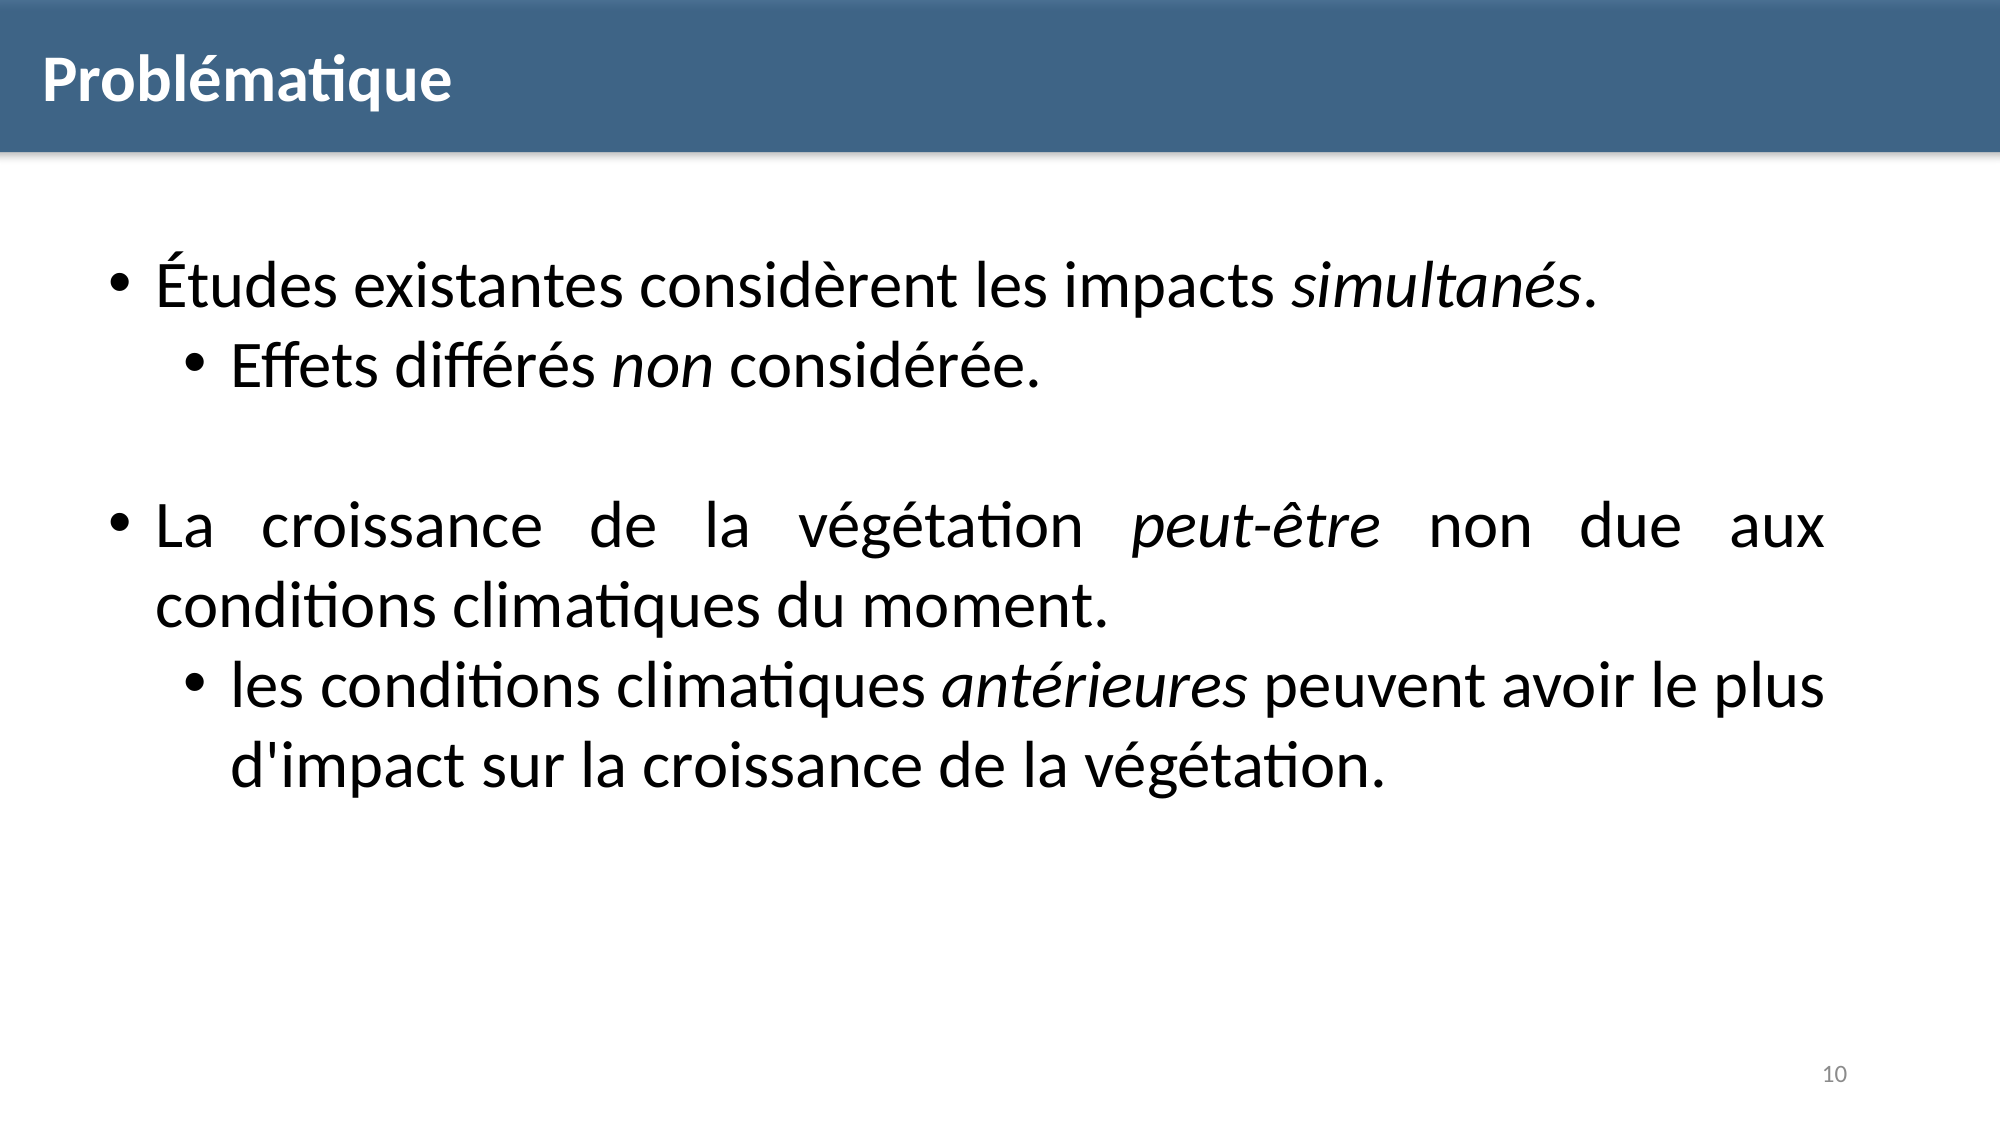

Problématique
Études existantes considèrent les impacts simultanés.
Effets différés non considérée.

La croissance de la végétation peut-être non due aux conditions climatiques du moment.
les conditions climatiques antérieures peuvent avoir le plus d'impact sur la croissance de la végétation.
10